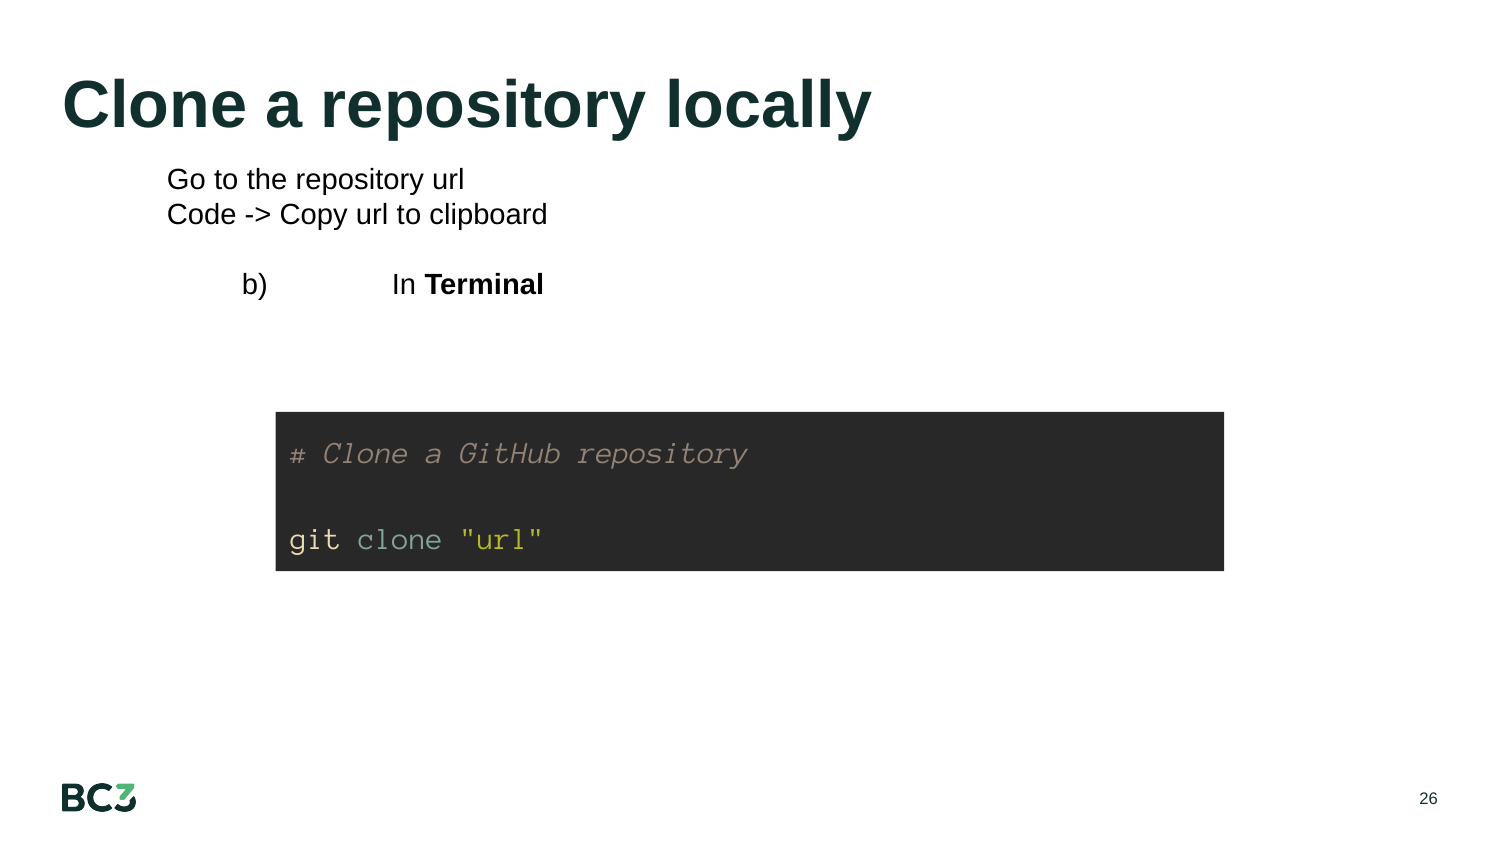

# Clone a repository locally
Go to the repository url
Code -> Copy url to clipboard

b)	In Terminal
# Clone a GitHub repository git clone "url"
26